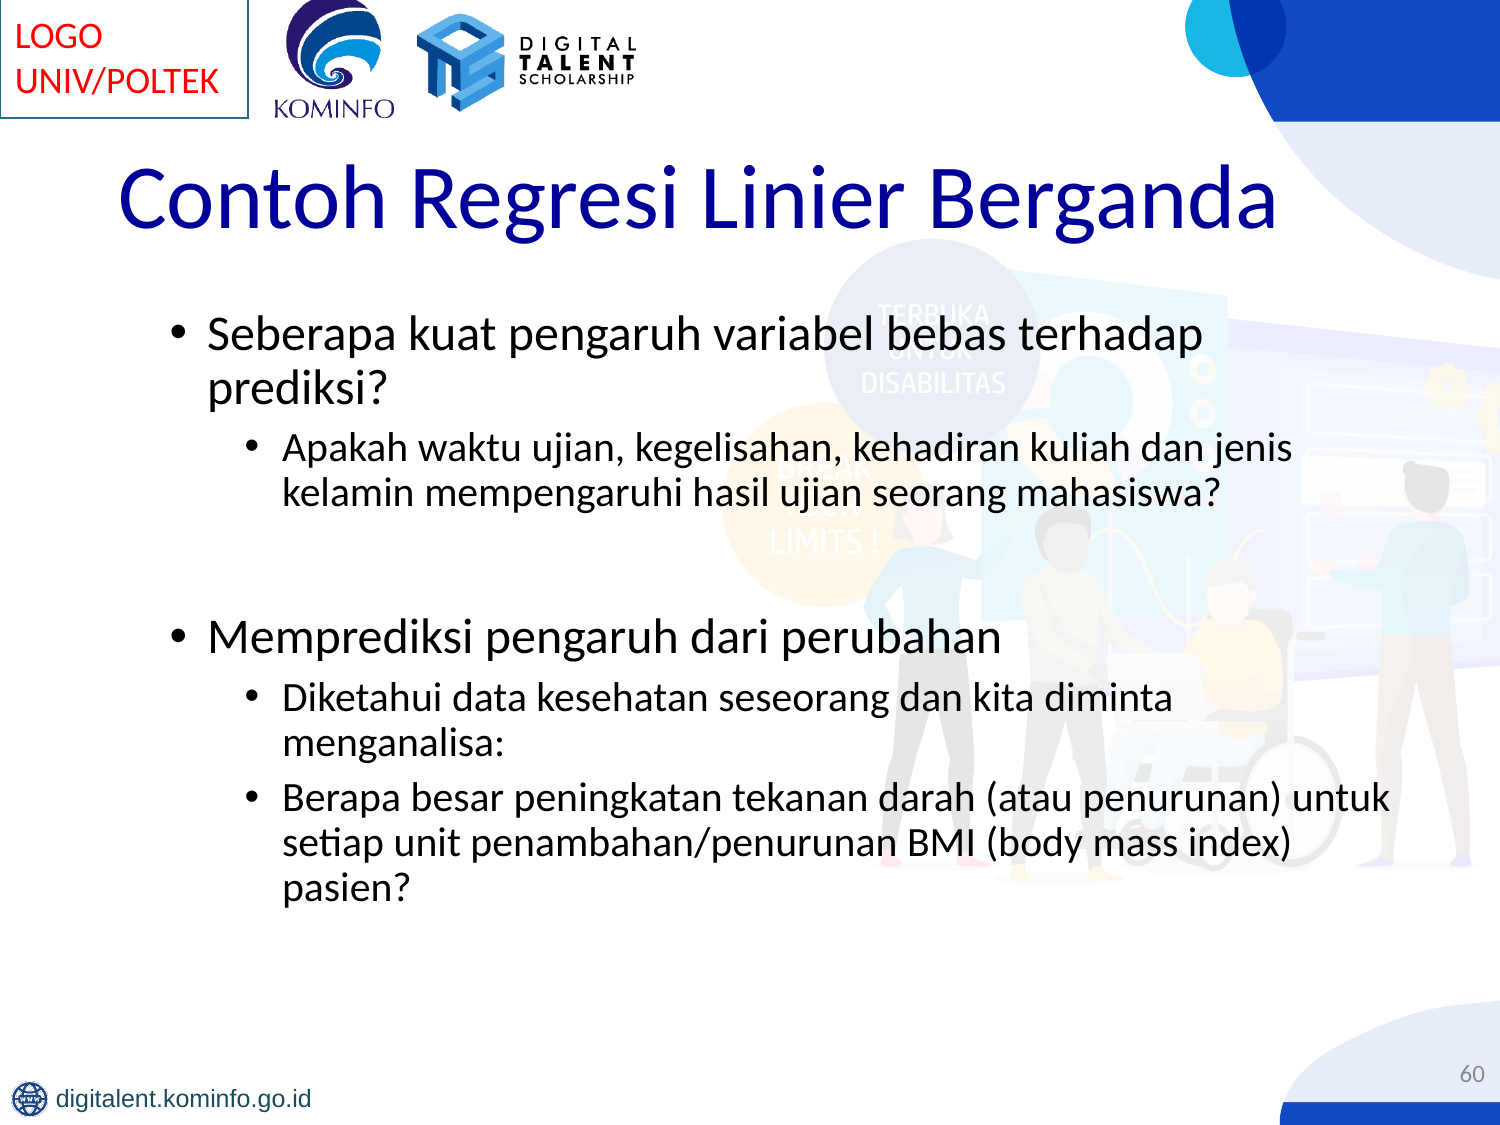

# Contoh Regresi Linier Berganda
Seberapa kuat pengaruh variabel bebas terhadap prediksi?
Apakah waktu ujian, kegelisahan, kehadiran kuliah dan jenis kelamin mempengaruhi hasil ujian seorang mahasiswa?

Memprediksi pengaruh dari perubahan
Diketahui data kesehatan seseorang dan kita diminta menganalisa:
Berapa besar peningkatan tekanan darah (atau penurunan) untuk setiap unit penambahan/penurunan BMI (body mass index) pasien?
60